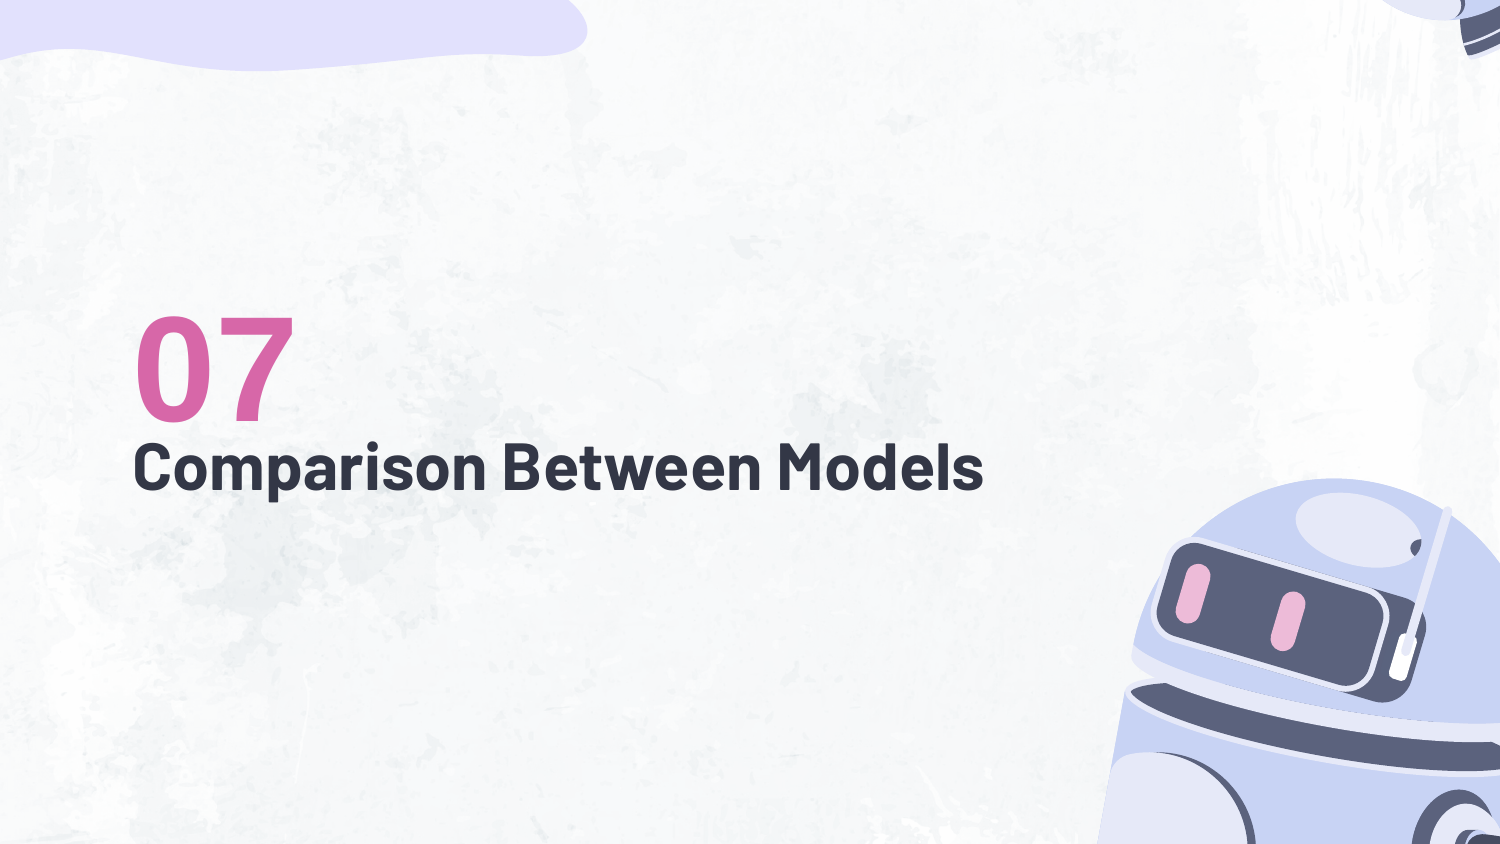

06
Sample Code- MoveNet
•⁠  ⁠Example of how a trained CNN can classify a person’s image.
•⁠  ⁠Simulates HP-CNN’s behavior (simplified version).

MoveNet output:
Movnet cannot estimate more than 1 objects at once
07
# Comparison Between Models

| Model | Purpose | Strength | Limitation |
| --- | --- | --- | --- |
| LSTM | predict sequential or time-series data | Captures long-term dependencies in sequence data | Training is slow and struggles with very long sequences |
| VAE | generate new data samples | Learns latent representations for generative tasks | Generated outputs can be blurry |